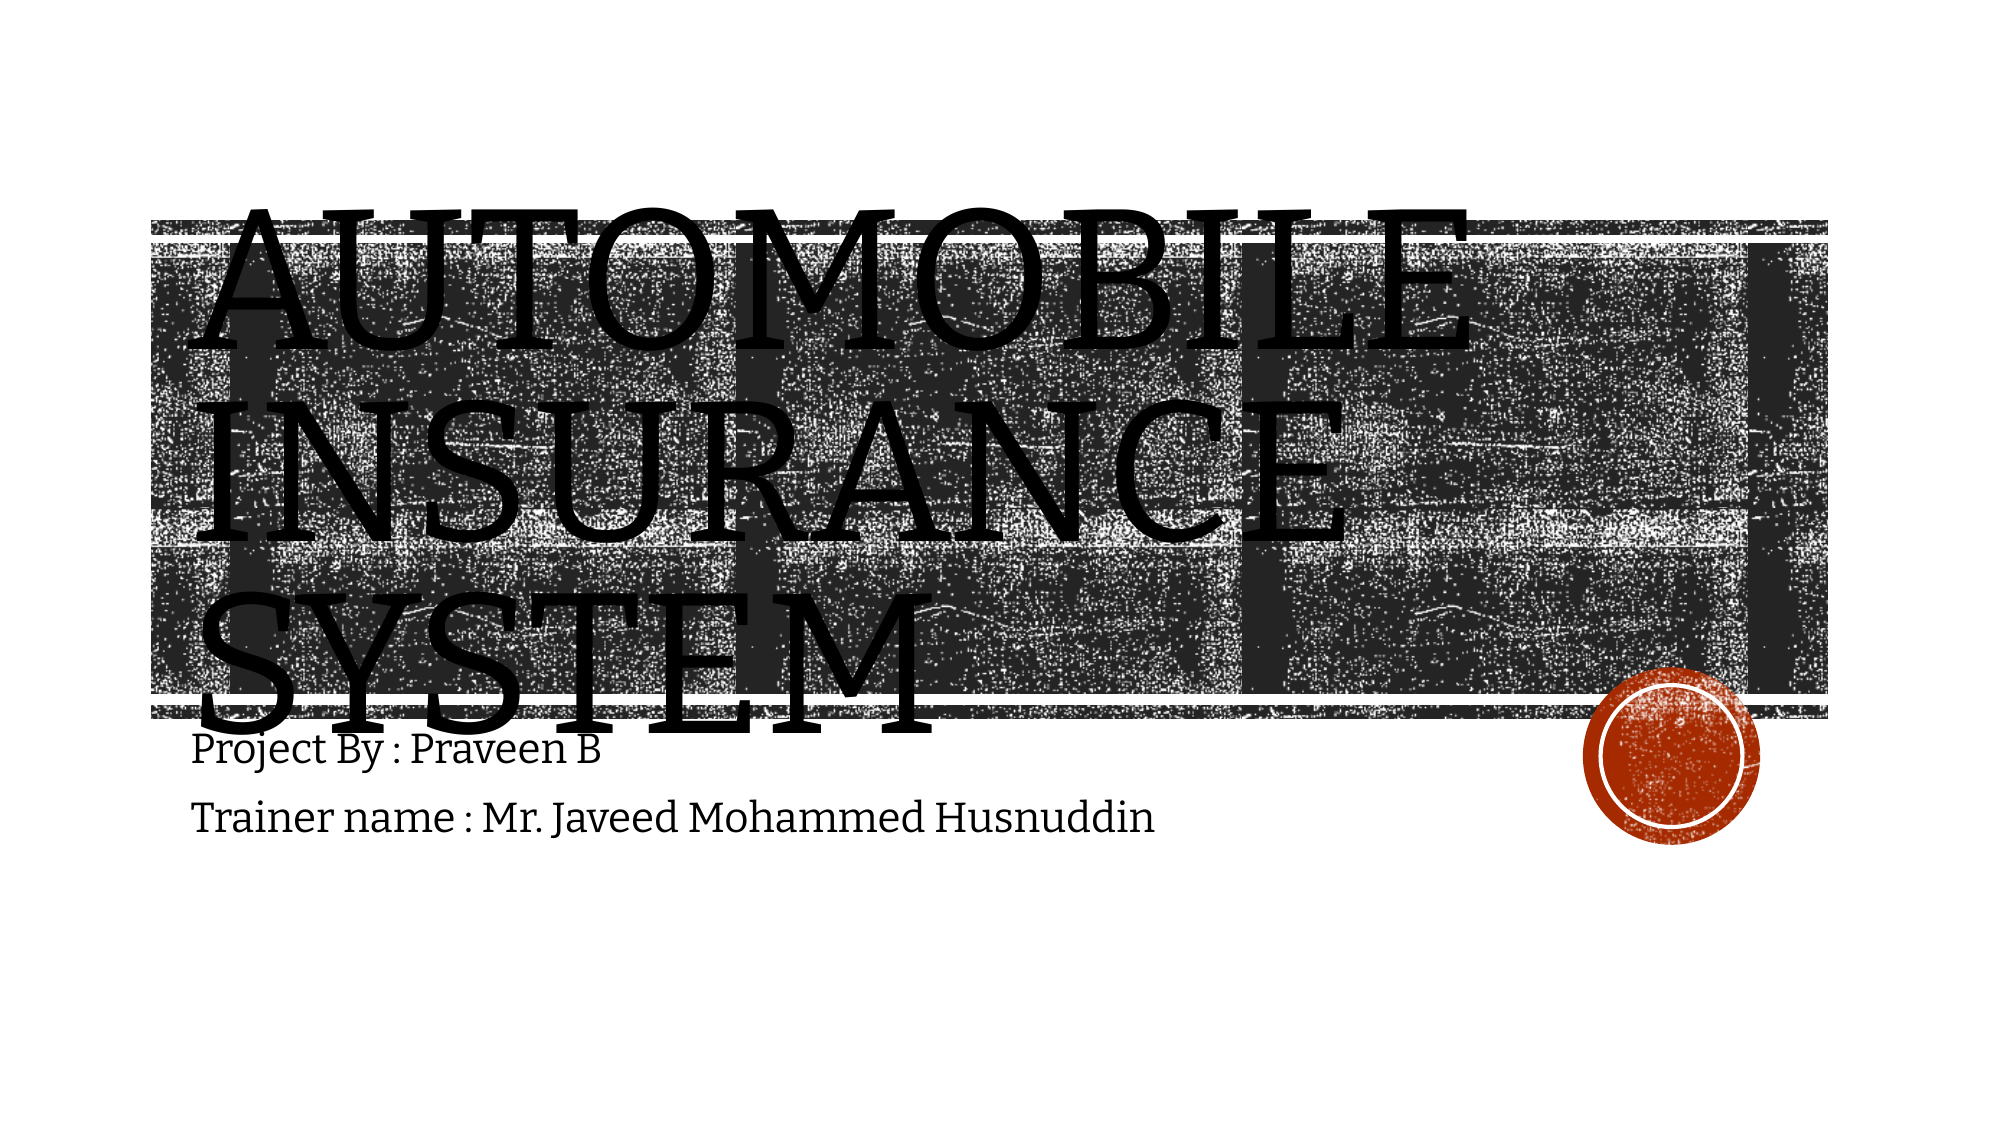

# Automobile insurance system
Project By : Praveen B
Trainer name : Mr. Javeed Mohammed Husnuddin